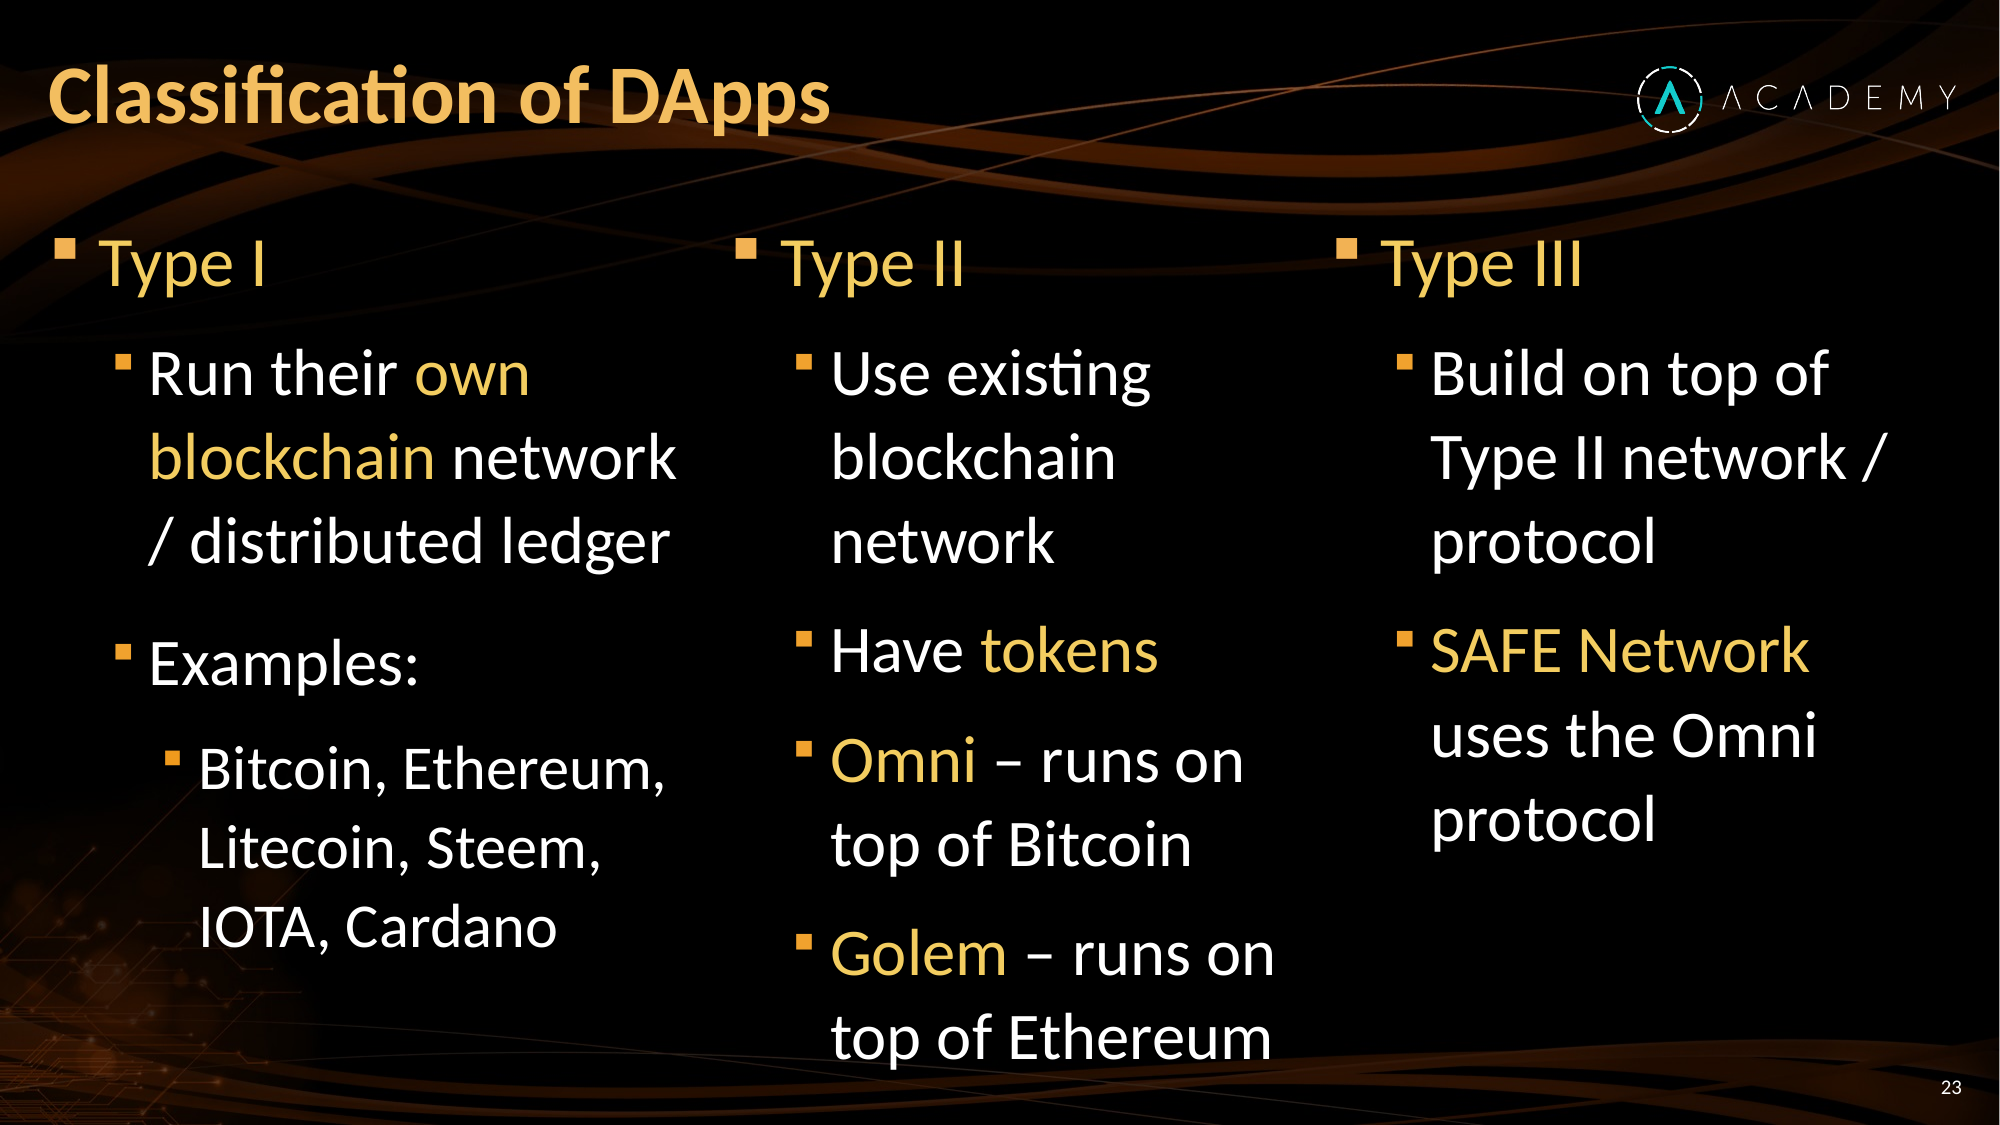

# Classification of DApps

Type I
Run their own blockchain network / distributed ledger
Examples:
Bitcoin, Ethereum, Litecoin, Steem, IOTA, Cardano
Type II
Use existing blockchain network
Have tokens
Omni – runs on top of Bitcoin
Golem – runs on top of Ethereum
Type III
Build on top of Type II network / protocol
SAFE Network uses the Omni protocol
23